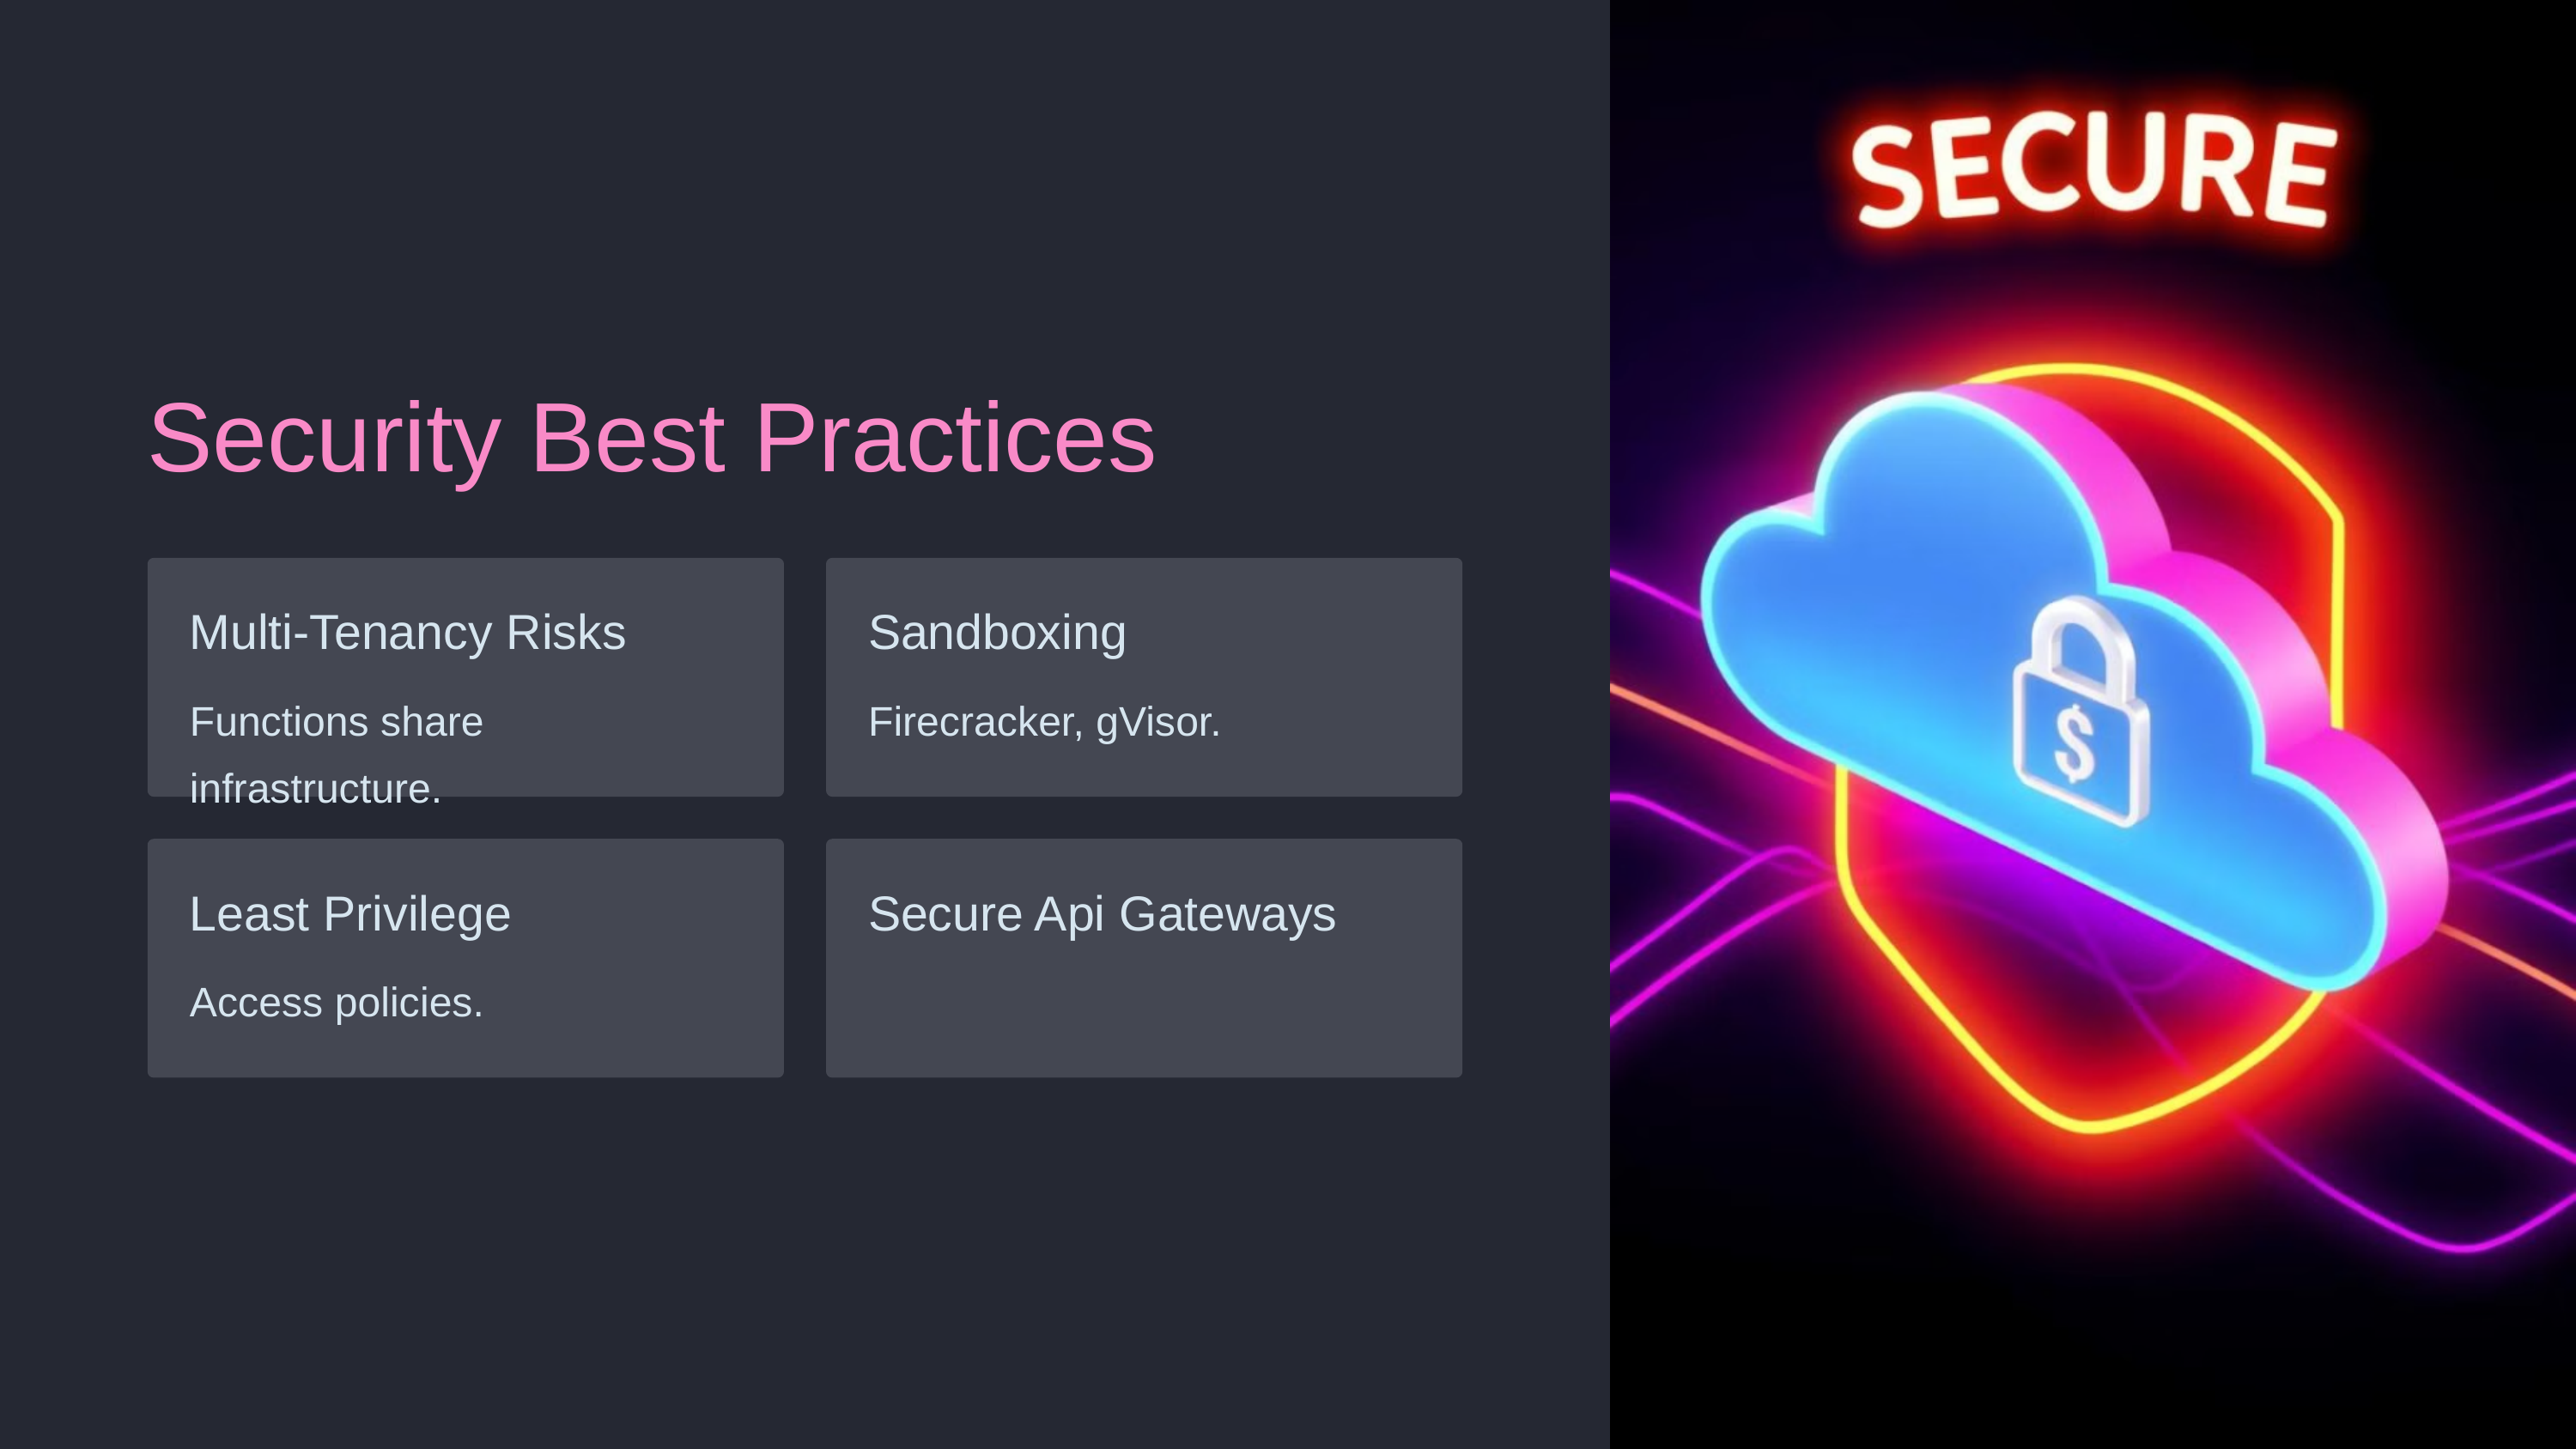

Security Best Practices

Multi-Tenancy Risks

Sandboxing

Functions share infrastructure.

Firecracker, gVisor.

Least Privilege

Secure Api Gateways

Access policies.